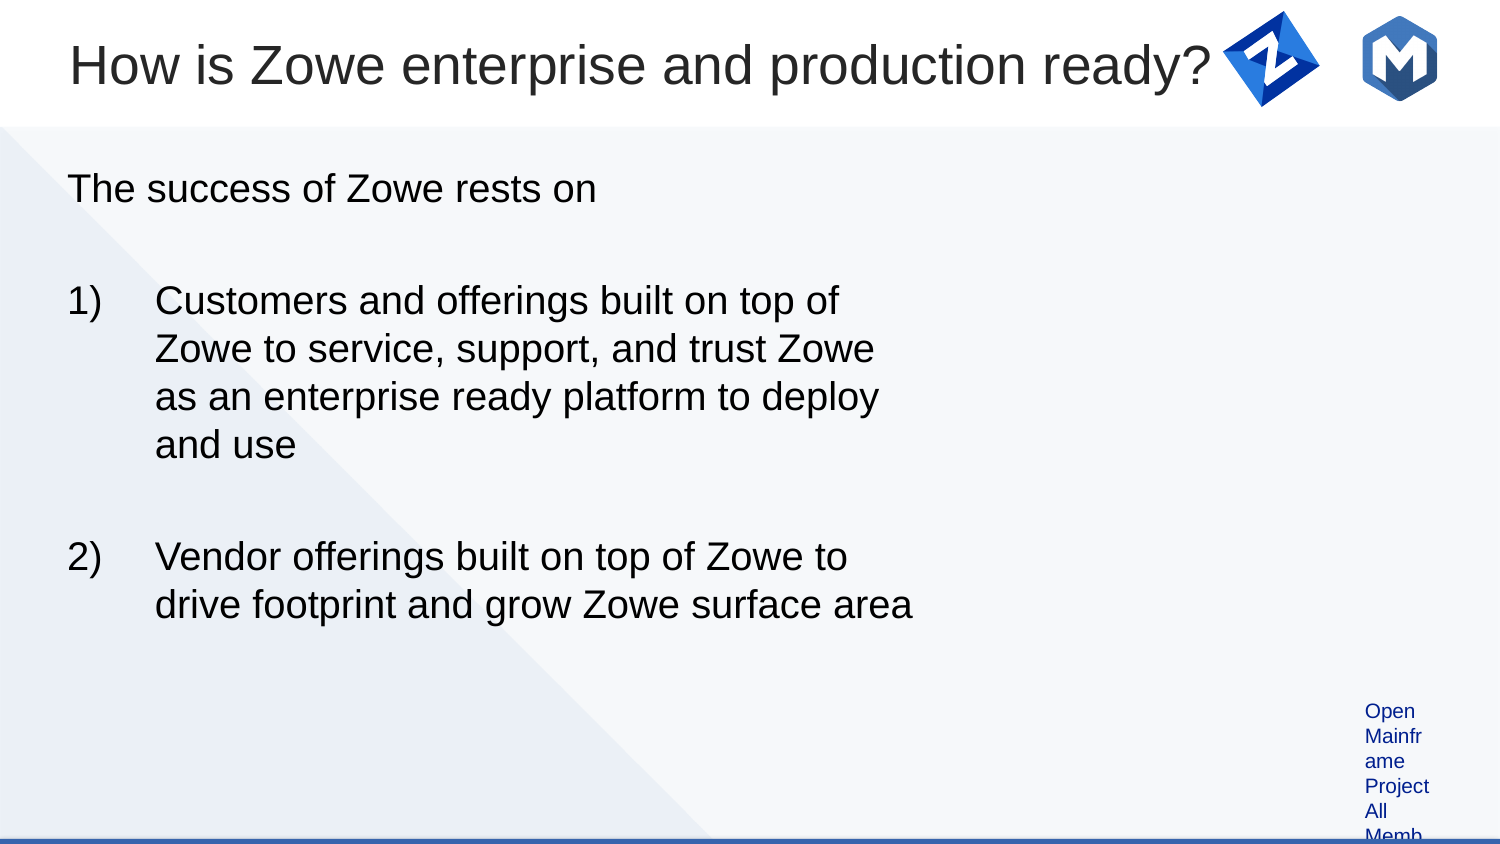

# How is Zowe enterprise and production ready?
The success of Zowe rests on

Customers and offerings built on top of Zowe to service, support, and trust Zowe as an enterprise ready platform to deploy and use

Vendor offerings built on top of Zowe to drive footprint and grow Zowe surface area

26